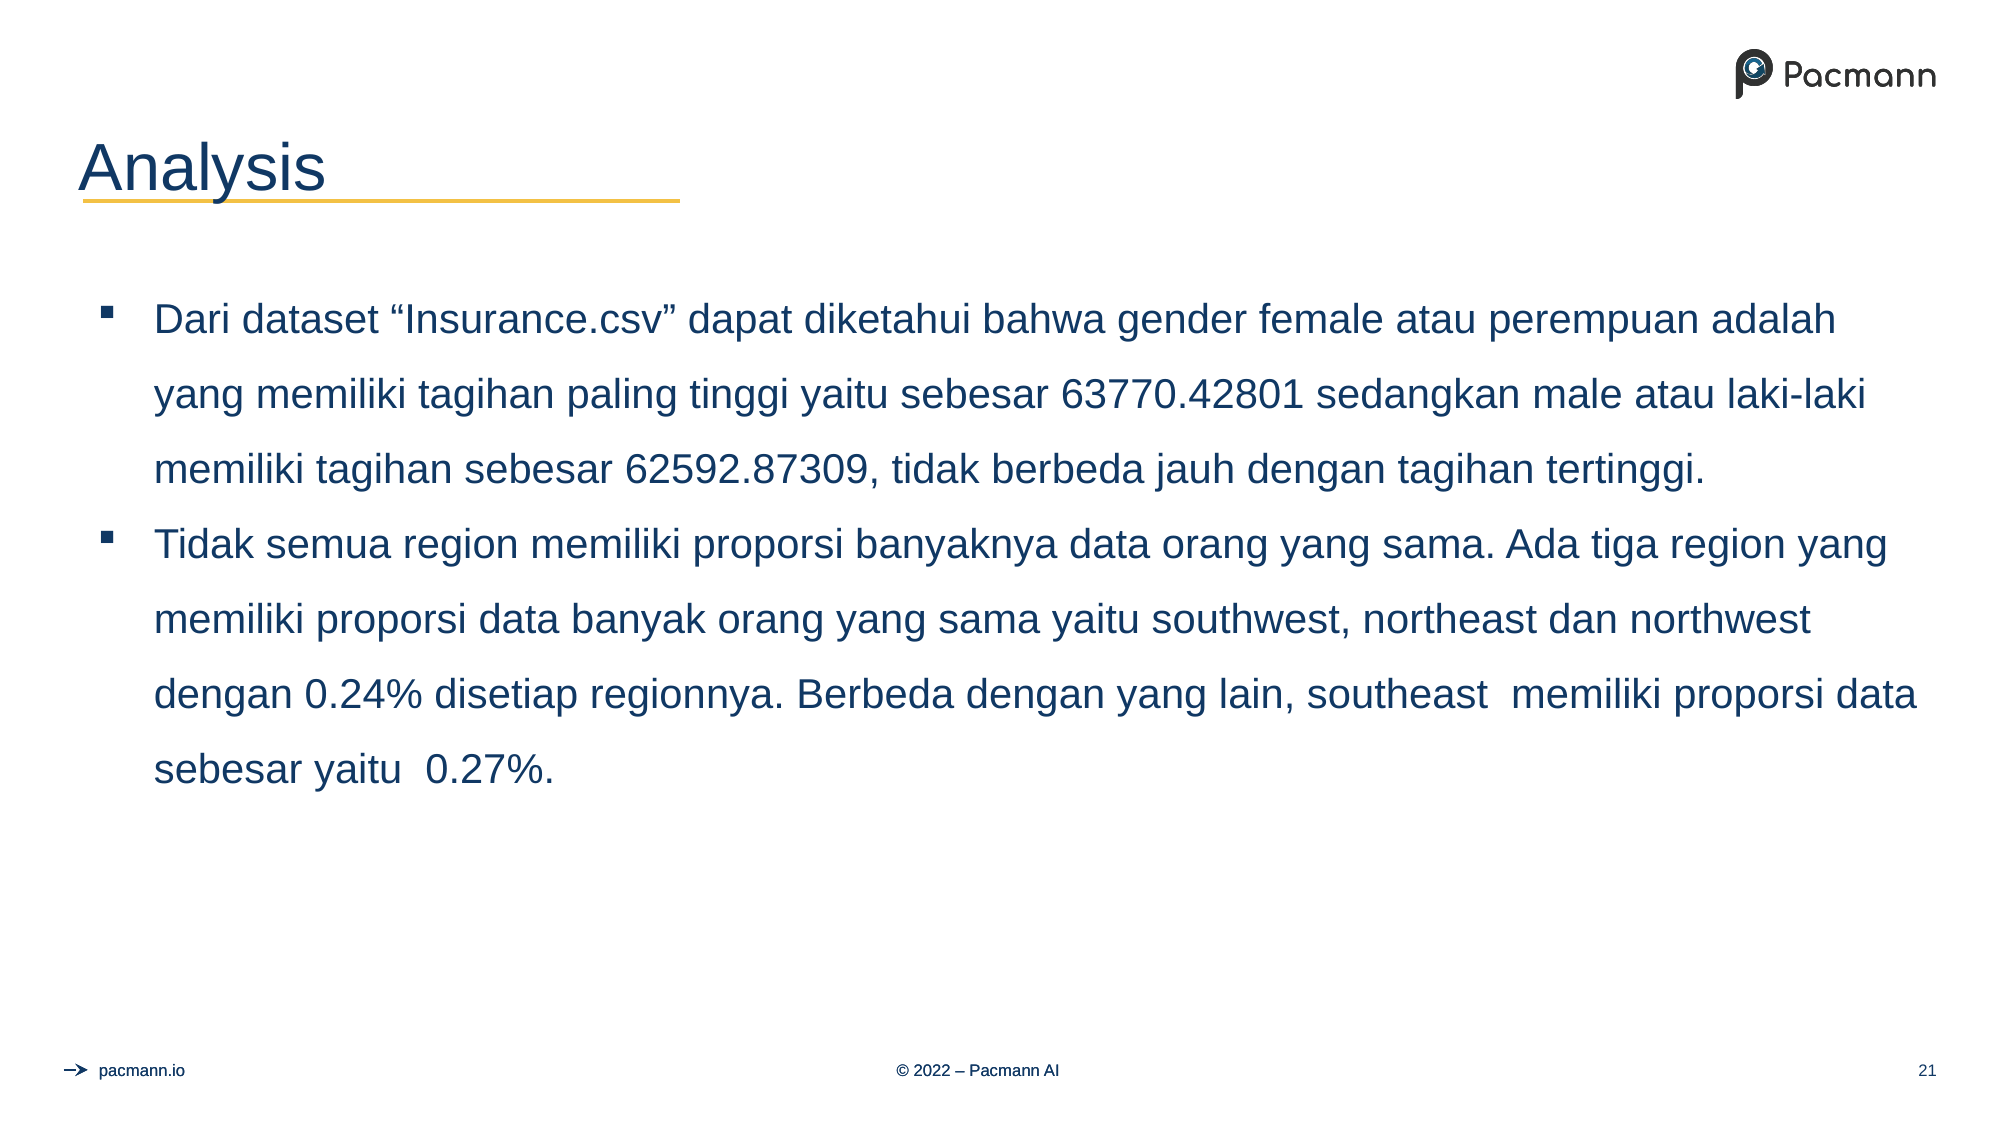

# Analysis
Dari dataset “Insurance.csv” dapat diketahui bahwa gender female atau perempuan adalah yang memiliki tagihan paling tinggi yaitu sebesar 63770.42801 sedangkan male atau laki-laki memiliki tagihan sebesar 62592.87309, tidak berbeda jauh dengan tagihan tertinggi.
Tidak semua region memiliki proporsi banyaknya data orang yang sama. Ada tiga region yang memiliki proporsi data banyak orang yang sama yaitu southwest, northeast dan northwest dengan 0.24% disetiap regionnya. Berbeda dengan yang lain, southeast  memiliki proporsi data sebesar yaitu  0.27%.